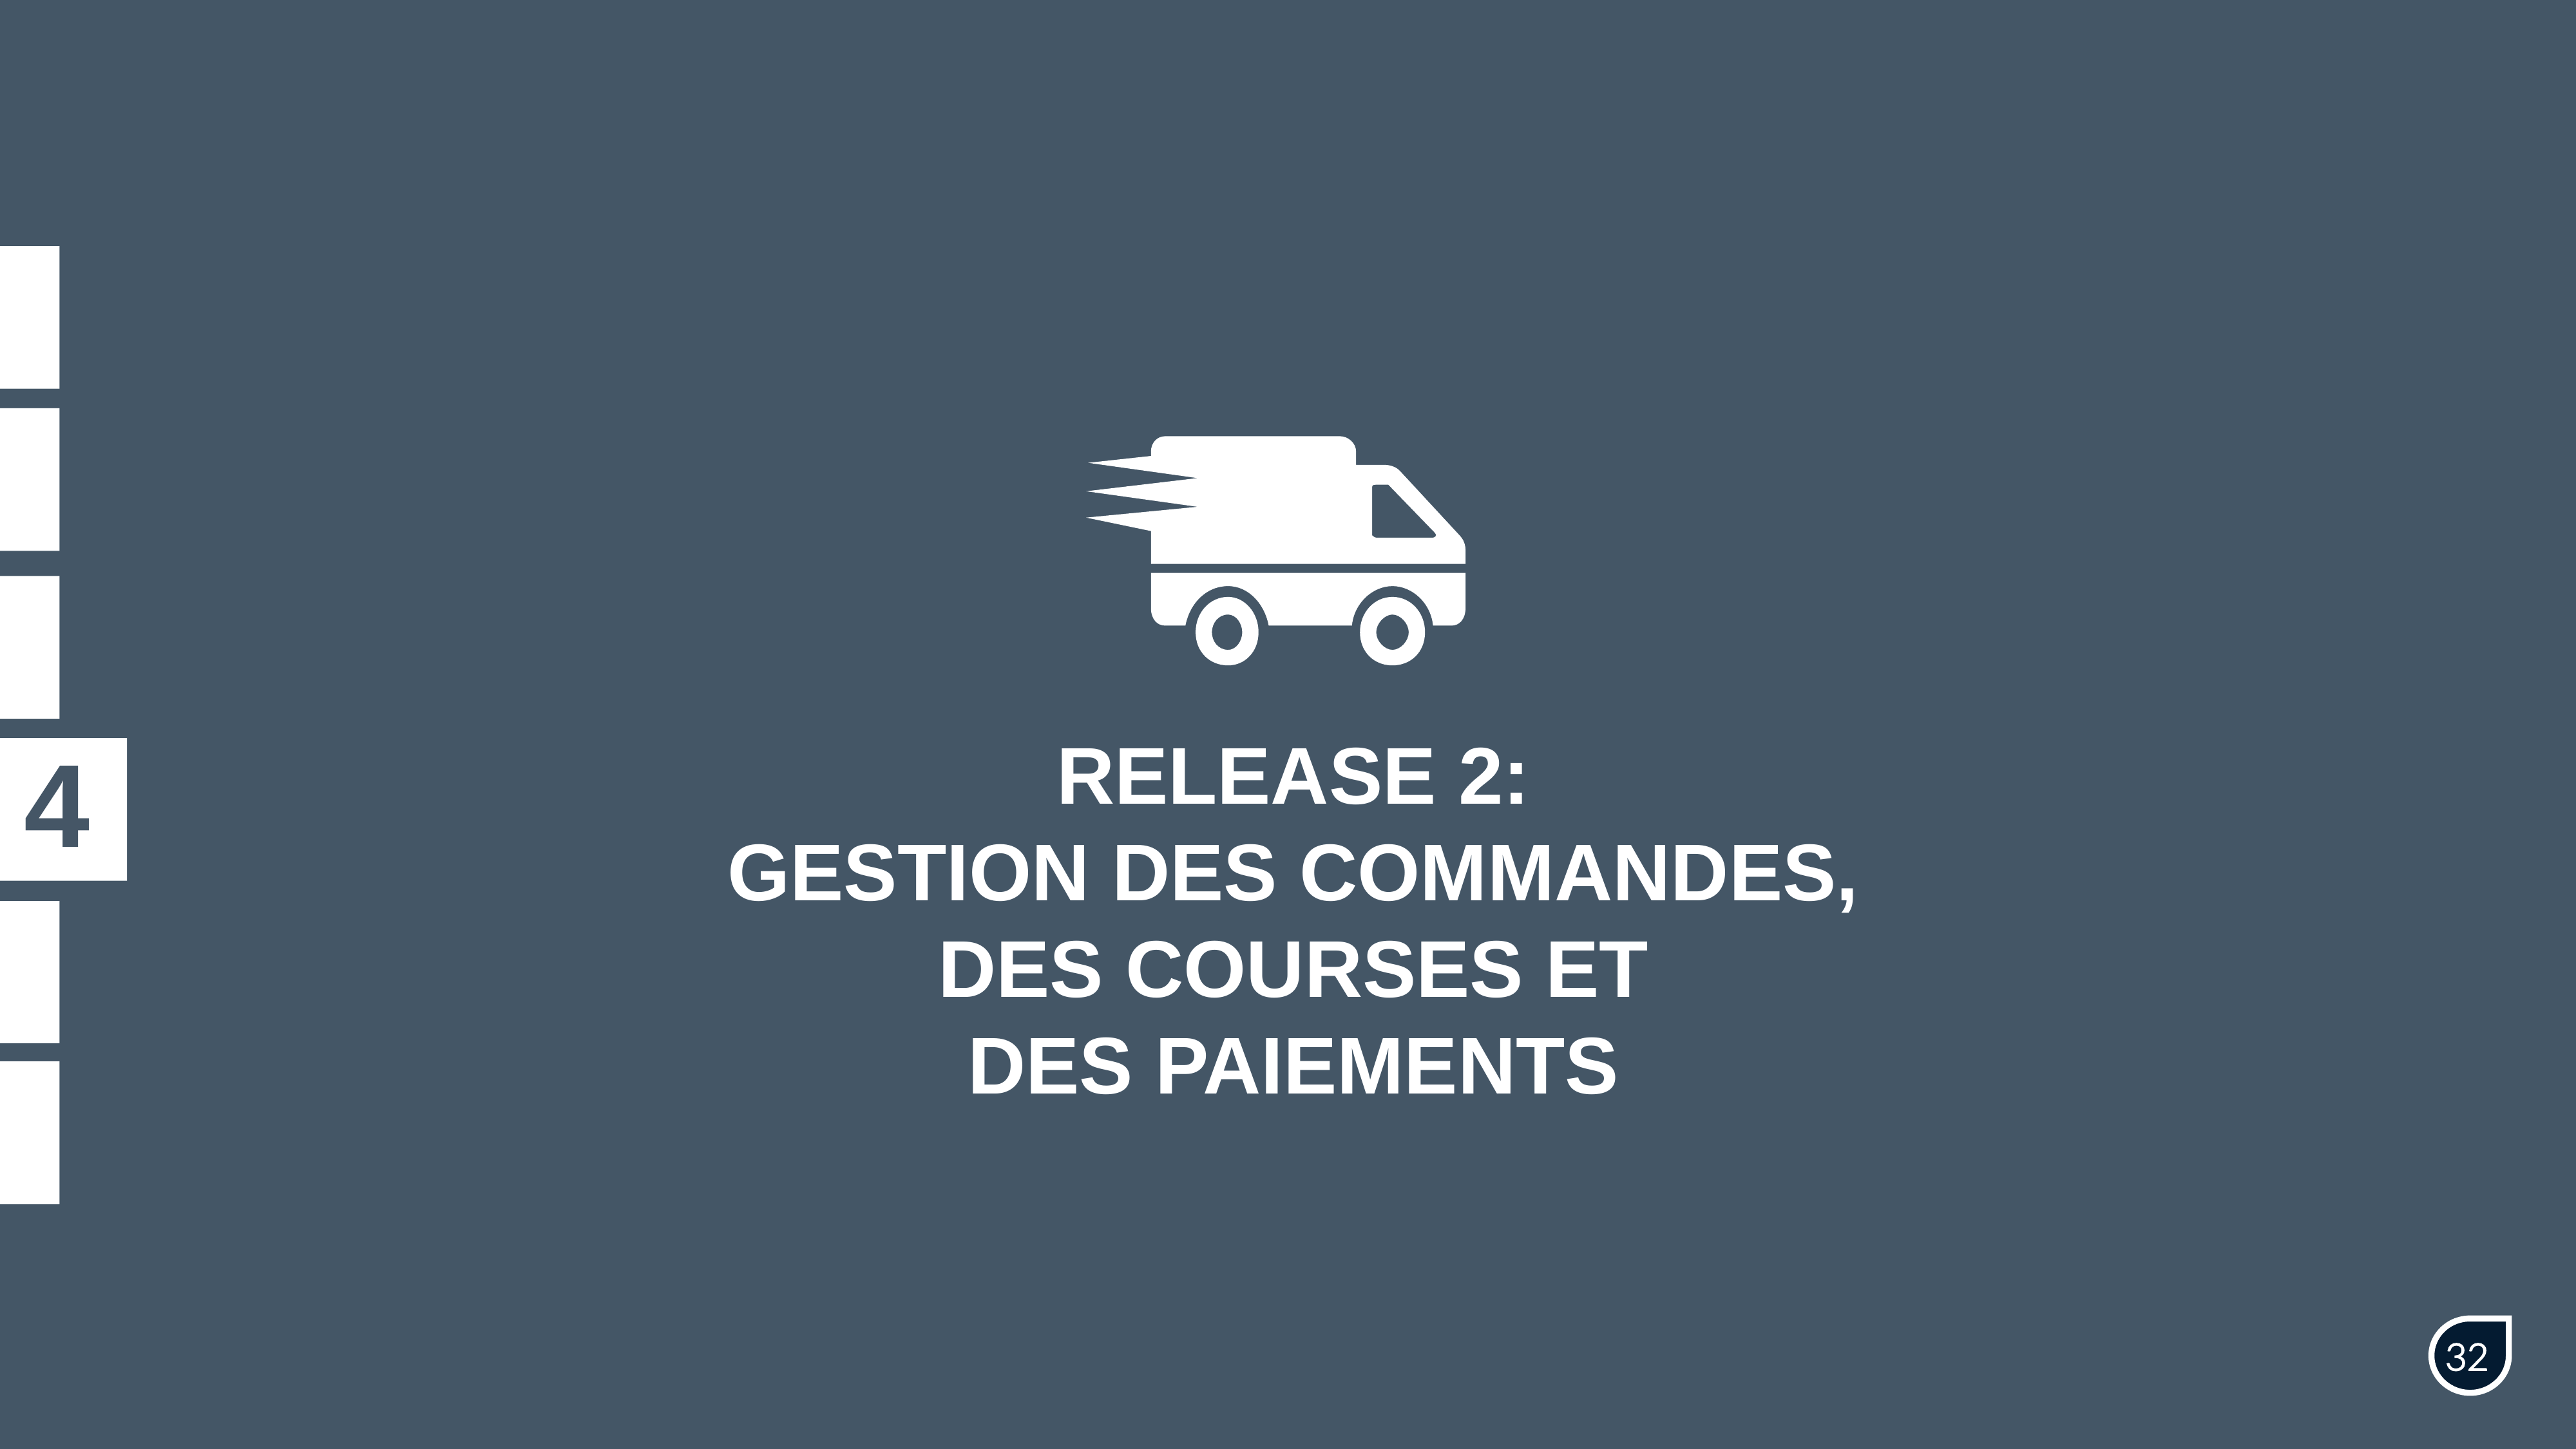

4

RELEASE 2:
GESTION DES COMMANDES,
DES COURSES ET
DES PAIEMENTS

32